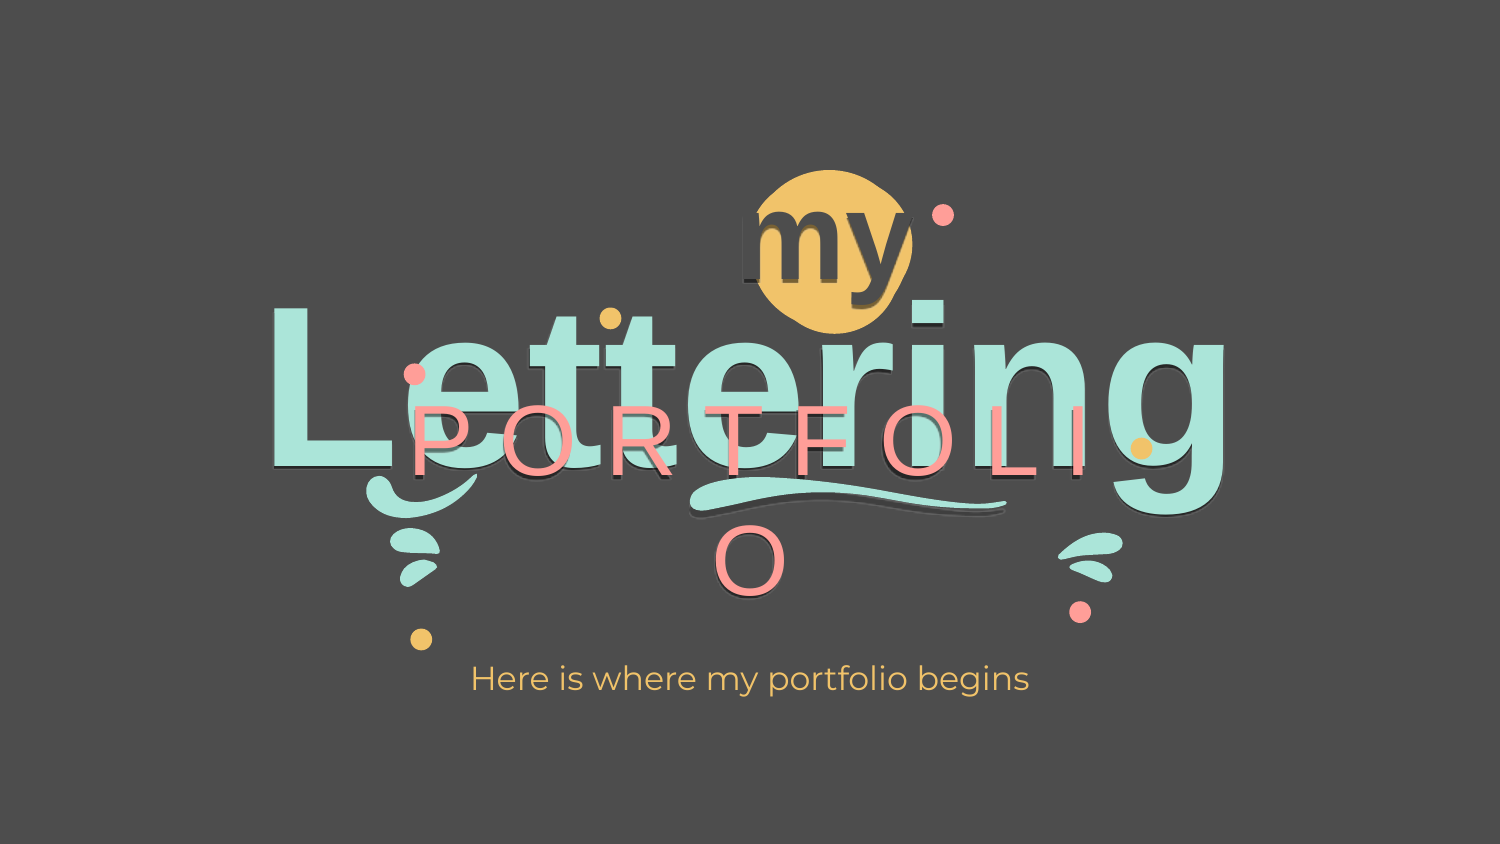

my

# Lettering

P O R T F O L I O

Here is where my portfolio begins